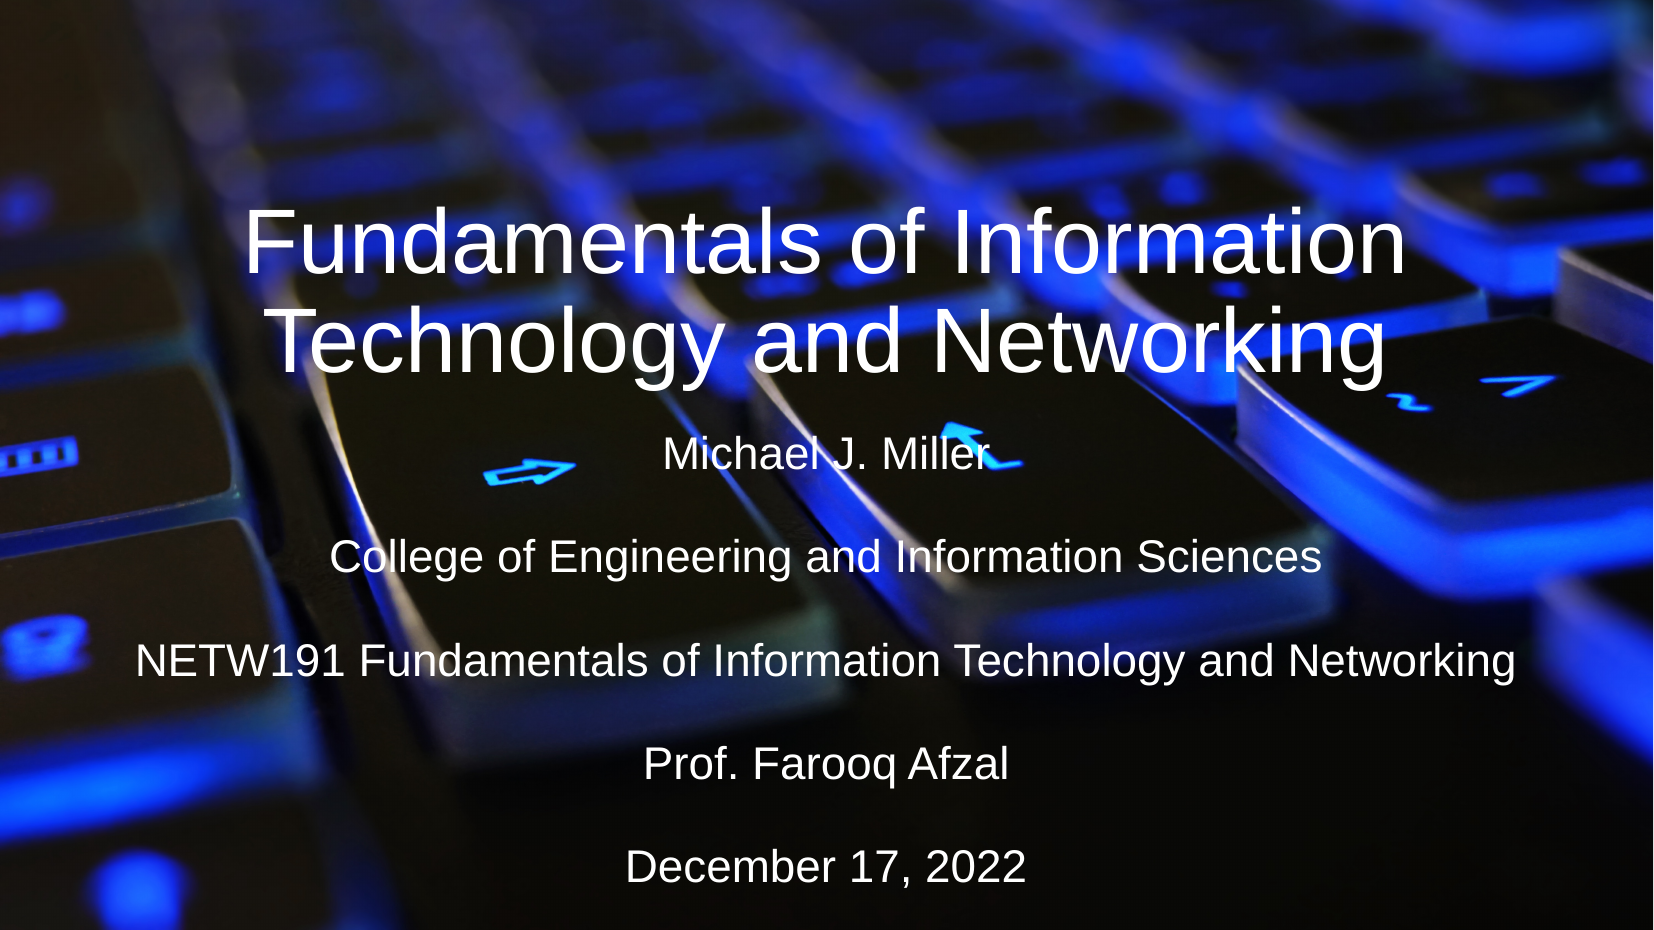

# Fundamentals of Information Technology and Networking
Michael J. Miller
College of Engineering and Information Sciences
NETW191 Fundamentals of Information Technology and Networking
Prof. Farooq Afzal
December 17, 2022